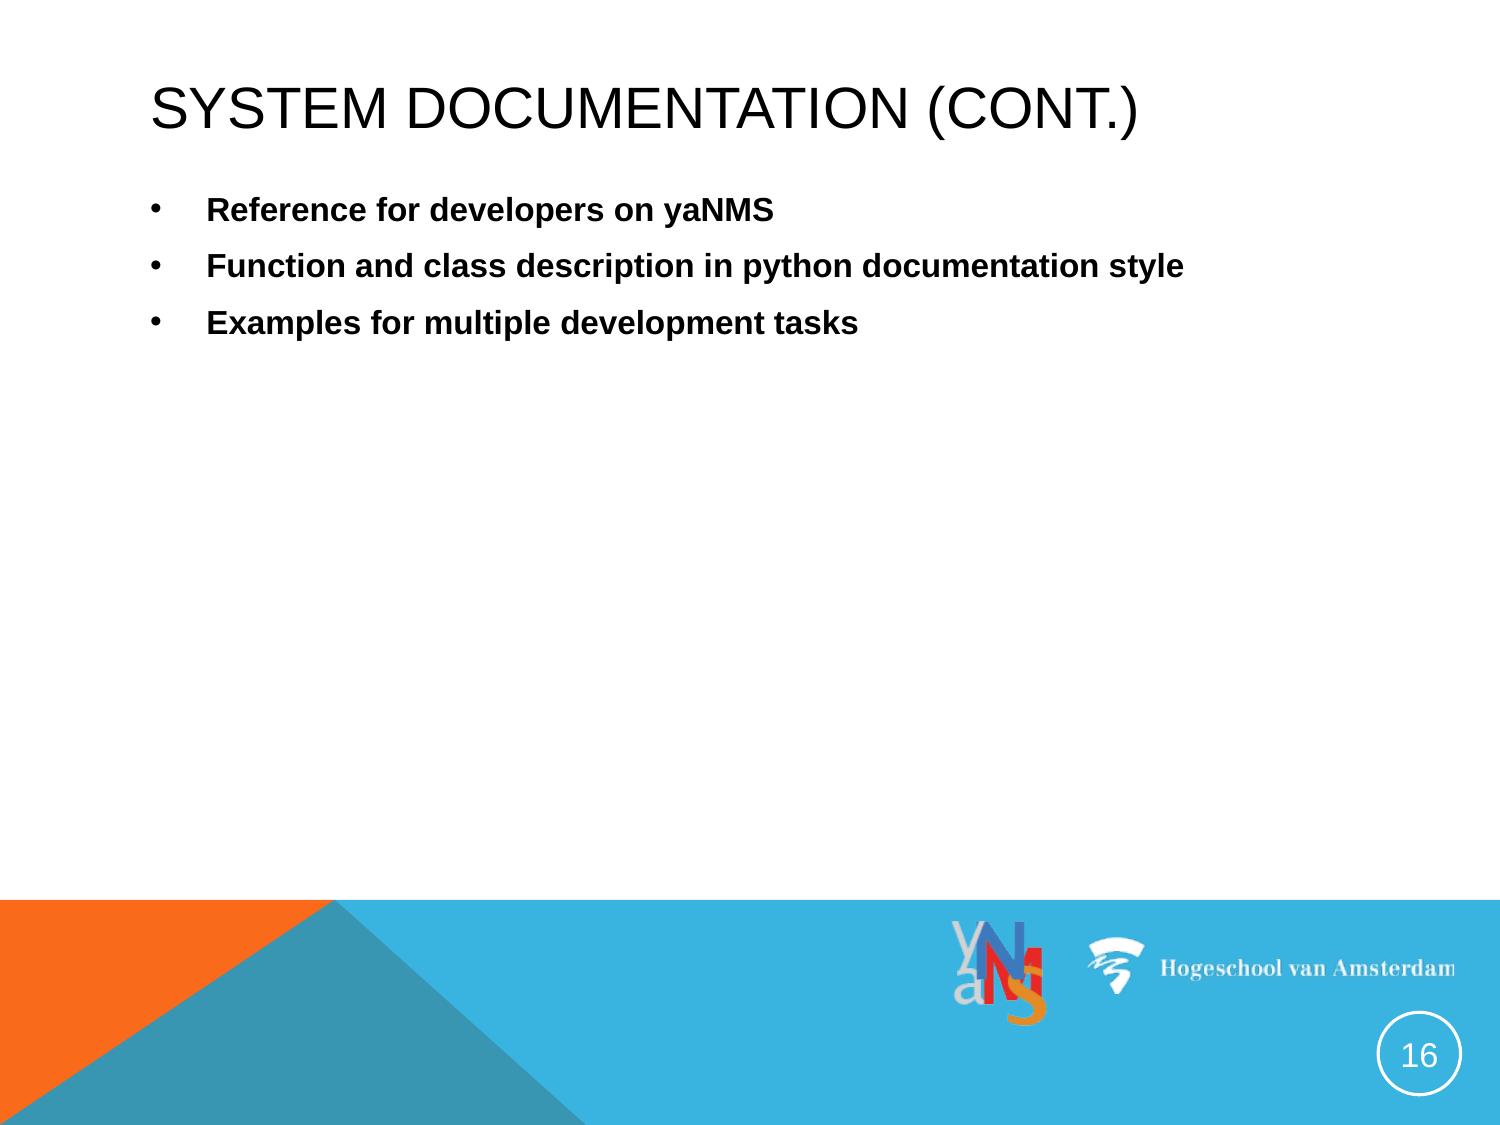

# System Documentation (cont.)
Reference for developers on yaNMS
Function and class description in python documentation style
Examples for multiple development tasks
16